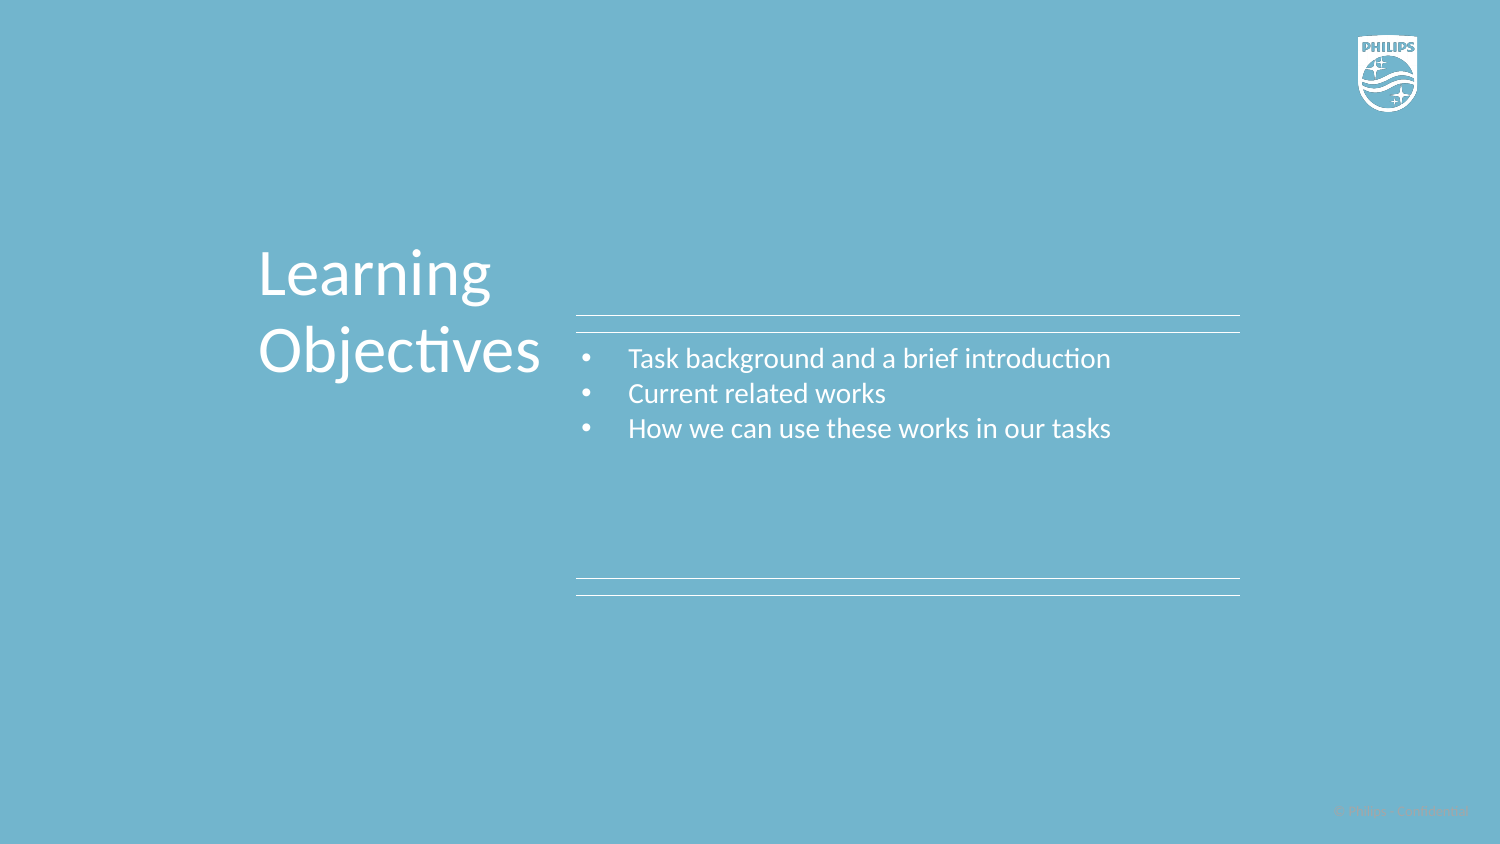

Learning
Objectives
Task background and a brief introduction
Current related works
How we can use these works in our tasks